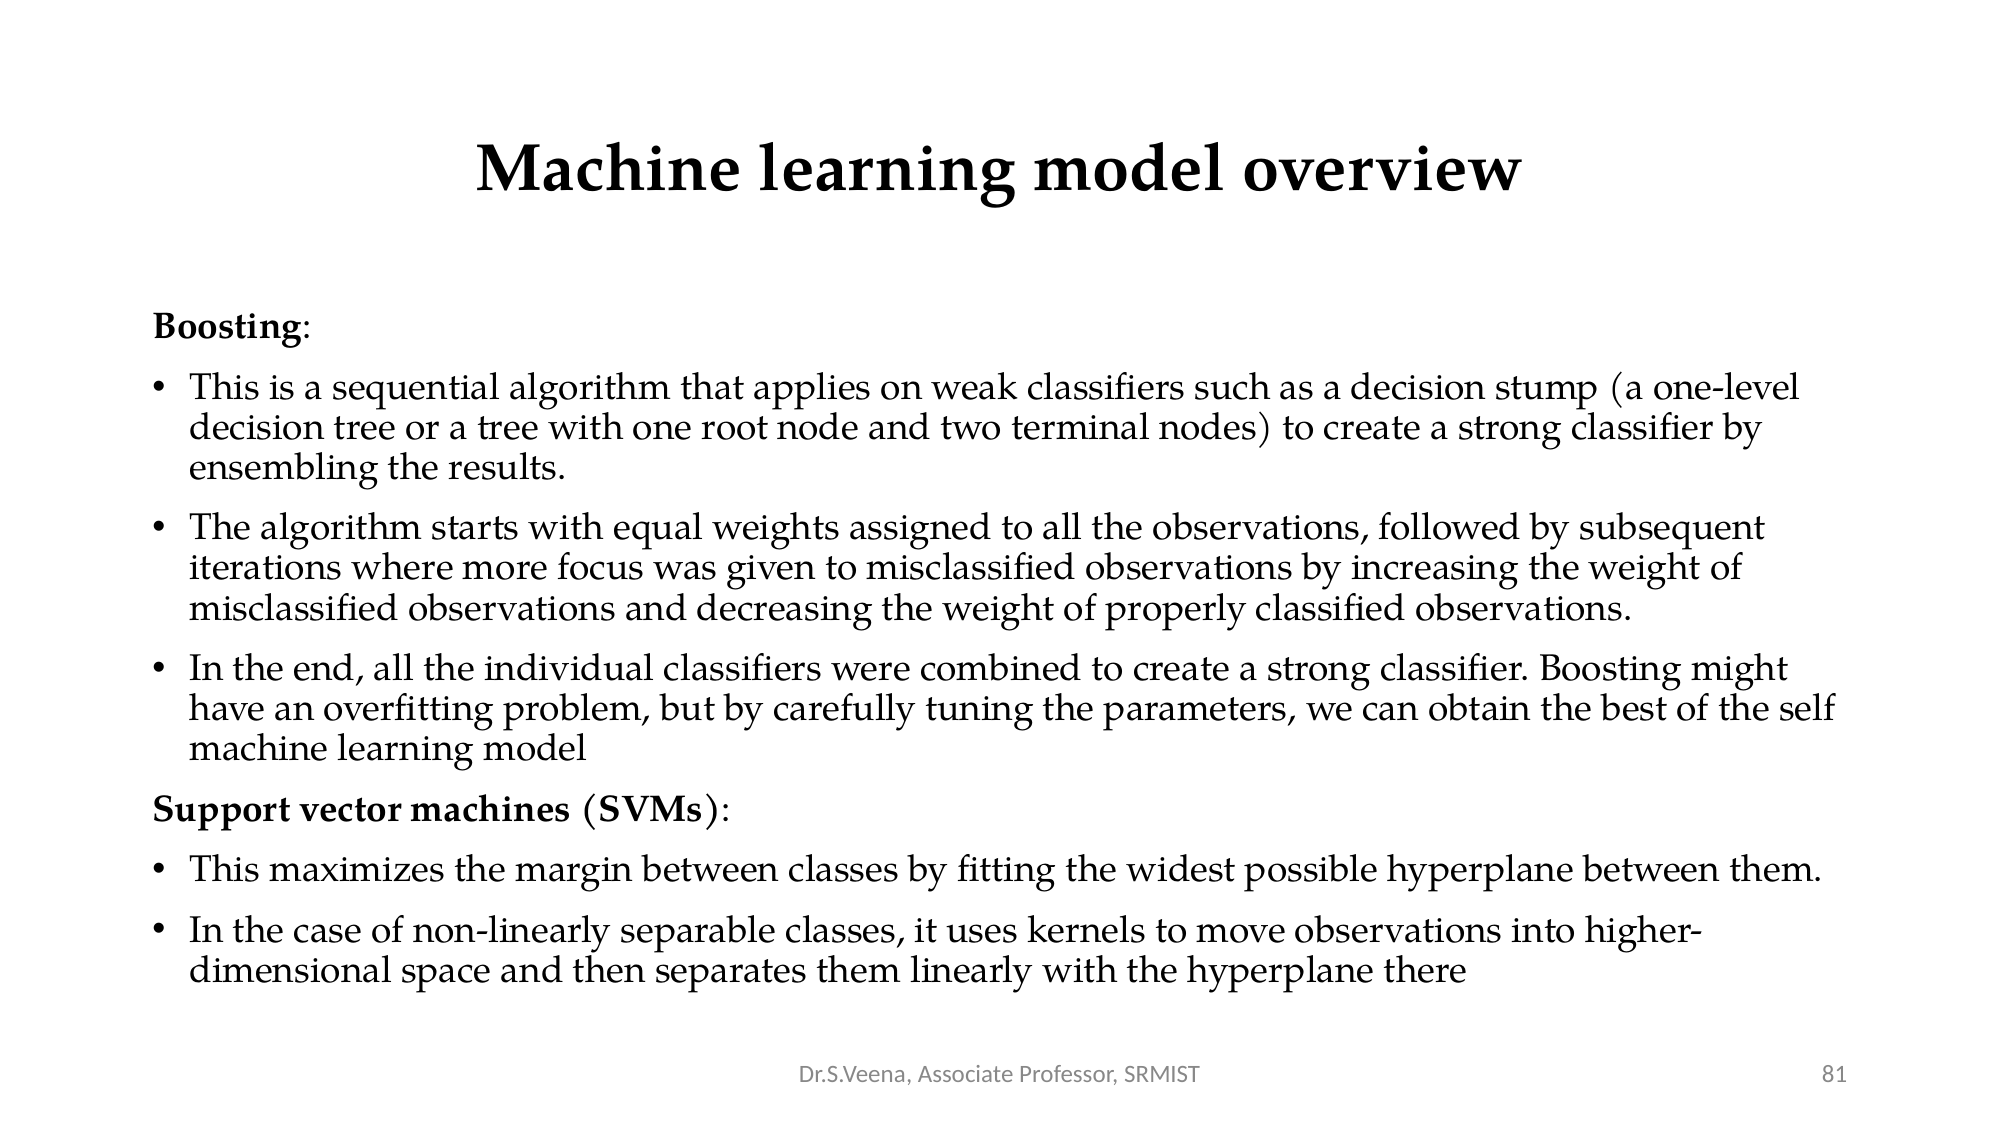

# Machine learning model overview
Boosting:
This is a sequential algorithm that applies on weak classifiers such as a decision stump (a one-level decision tree or a tree with one root node and two terminal nodes) to create a strong classifier by ensembling the results.
The algorithm starts with equal weights assigned to all the observations, followed by subsequent iterations where more focus was given to misclassified observations by increasing the weight of misclassified observations and decreasing the weight of properly classified observations.
In the end, all the individual classifiers were combined to create a strong classifier. Boosting might have an overfitting problem, but by carefully tuning the parameters, we can obtain the best of the self machine learning model
Support vector machines (SVMs):
This maximizes the margin between classes by fitting the widest possible hyperplane between them.
In the case of non-linearly separable classes, it uses kernels to move observations into higher-dimensional space and then separates them linearly with the hyperplane there
Dr.S.Veena, Associate Professor, SRMIST
81